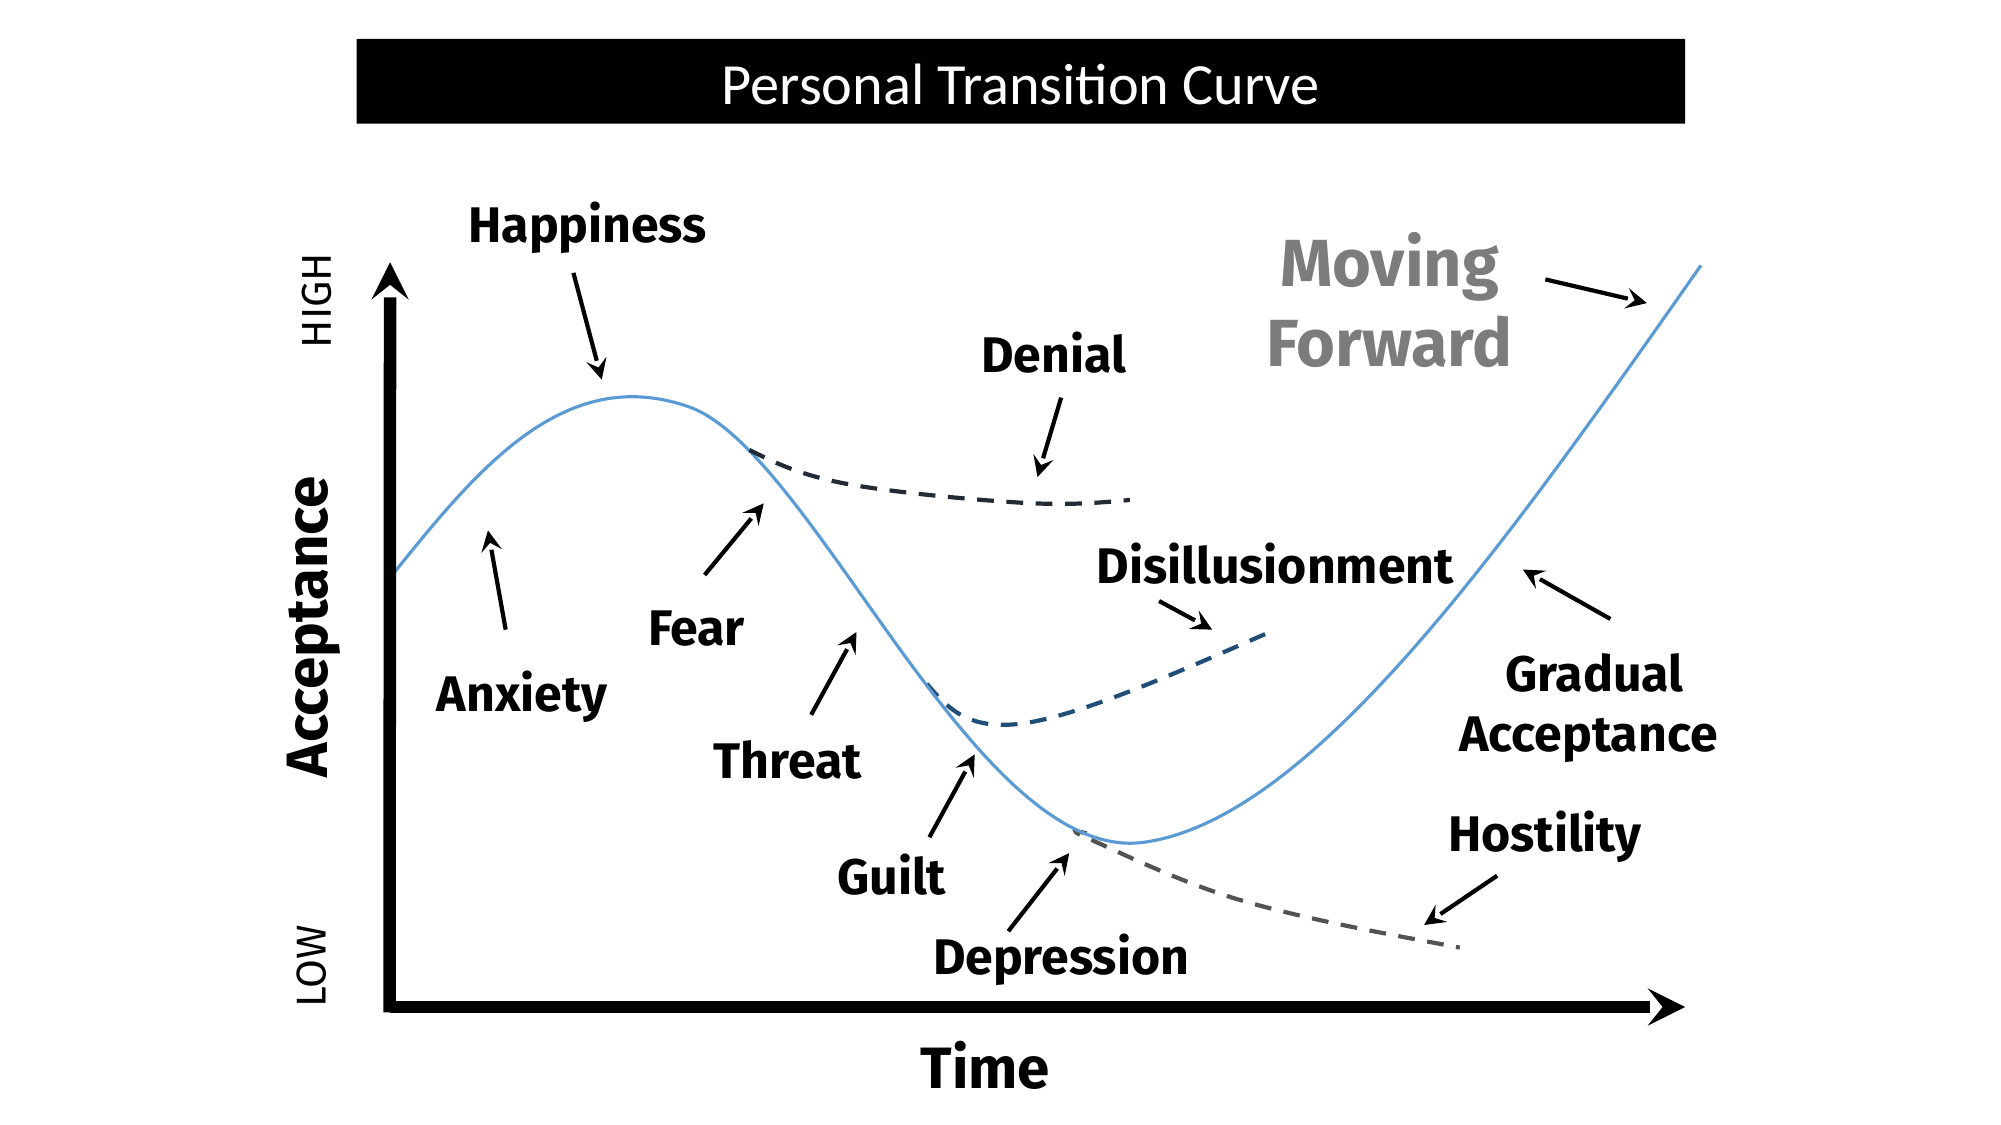

Personal Transition Curve
Happiness
Moving Forward
HIGH

Denial

Disillusionment
Acceptance
Fear

Gradual Acceptance
Anxiety
Threat
Hostility

Guilt
Depression
LOW
Time